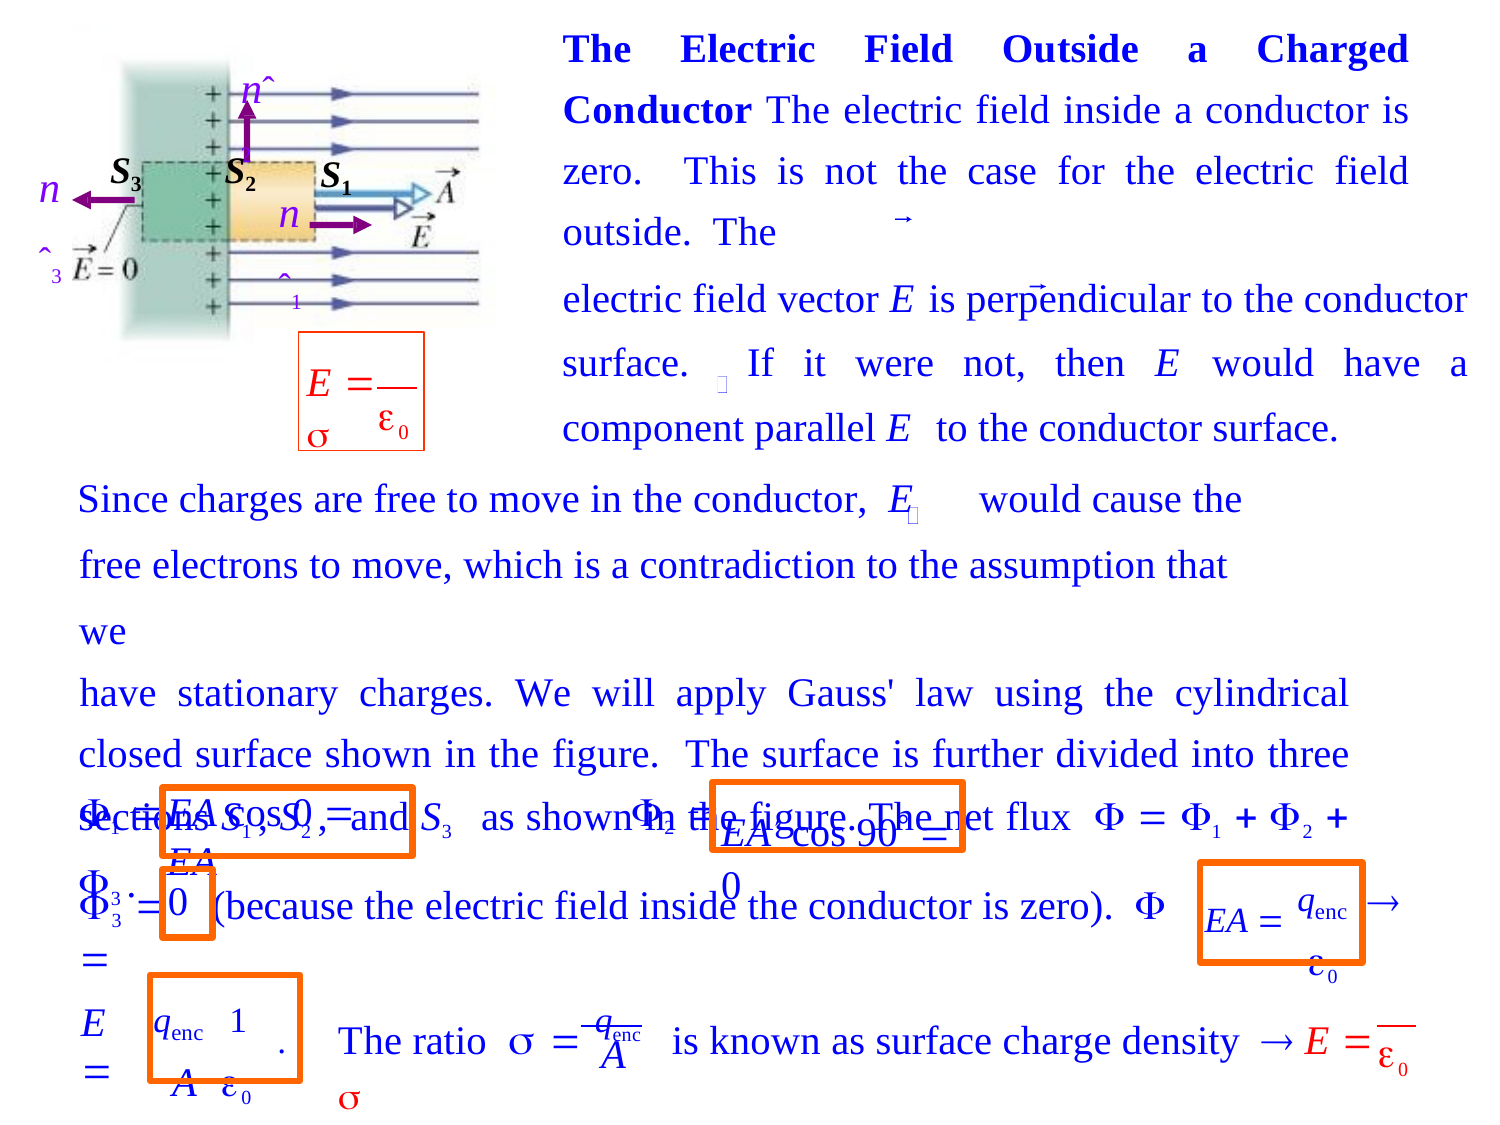

The Electric Field Outside a Charged Conductor The electric field inside a conductor is zero.  This is not the case for the electric field outside.  The
electric field vector E is perpendicular to the conductor surface.  If it were not, then E would have a component parallel E  to the conductor surface.
nˆ2

S3
S2
S1
nˆ3
nˆ1

E = σ

ε0

Since charges are free to move in the conductor,  E	would cause the free electrons to move, which is a contradiction to the assumption that we
have stationary charges. We will apply Gauss' law using the cylindrical closed surface shown in the figure.  The surface is further divided into three sections S1 , S2 ,  and S3    as shown in the figure. The net flux  Φ = Φ1  + Φ2  + Φ3 .

Φ1  =	Φ2  =

Φ3  =	(because the electric field inside the conductor is zero).  Φ =
EA cos 0 = EA
EA′ cos 90° = 0

EA = qenc
ε0

0
→

qenc	1	.
A	ε0
The ratio  σ = qenc	is known as surface charge density  → E = σ  .
E =
ε0

A